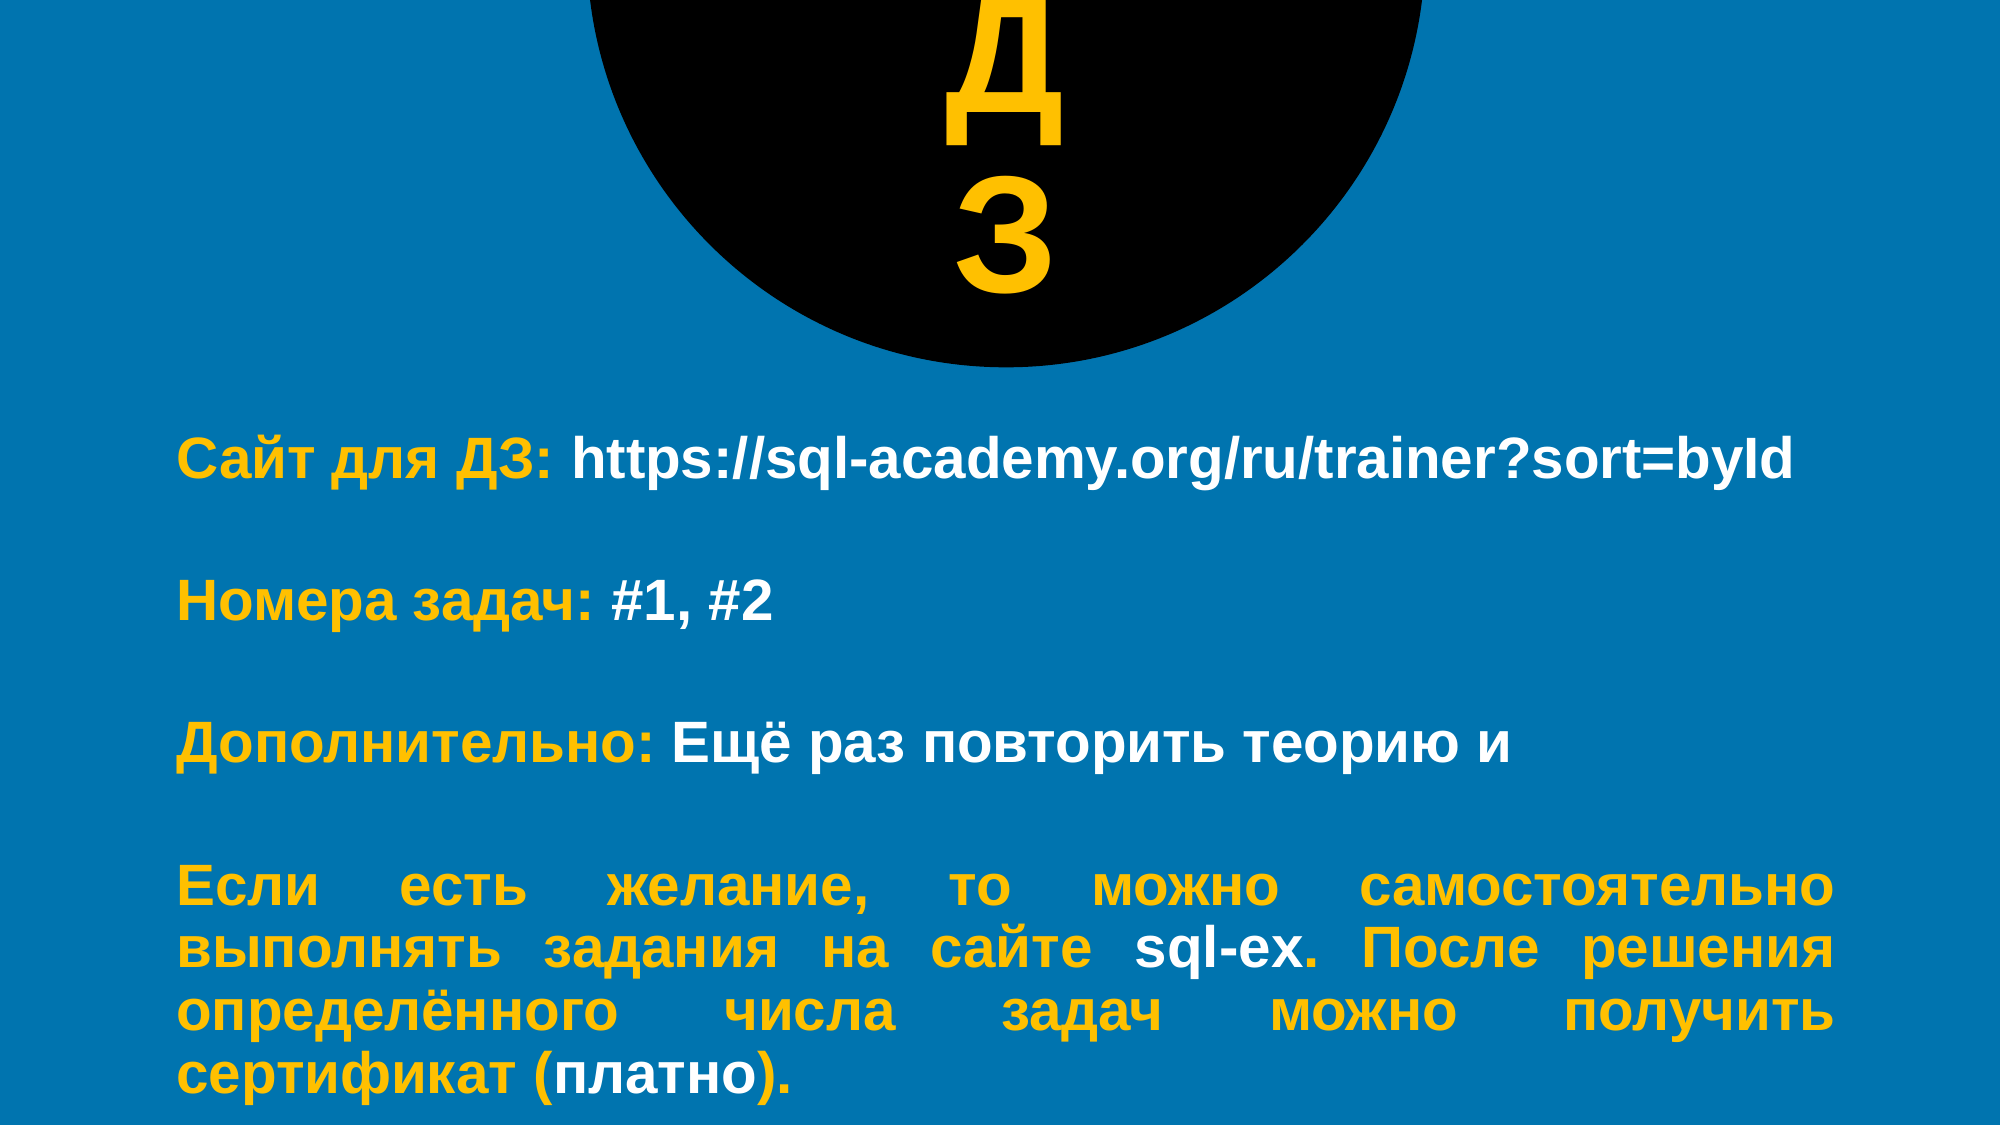

ДЗ
Сайт для ДЗ: https://sql-academy.org/ru/trainer?sort=byId
Номера задач: #1, #2
Дополнительно: Ещё раз повторить теорию и
Если есть желание, то можно самостоятельно выполнять задания на сайте sql-ex. После решения определённого числа задач можно получить сертификат (платно).